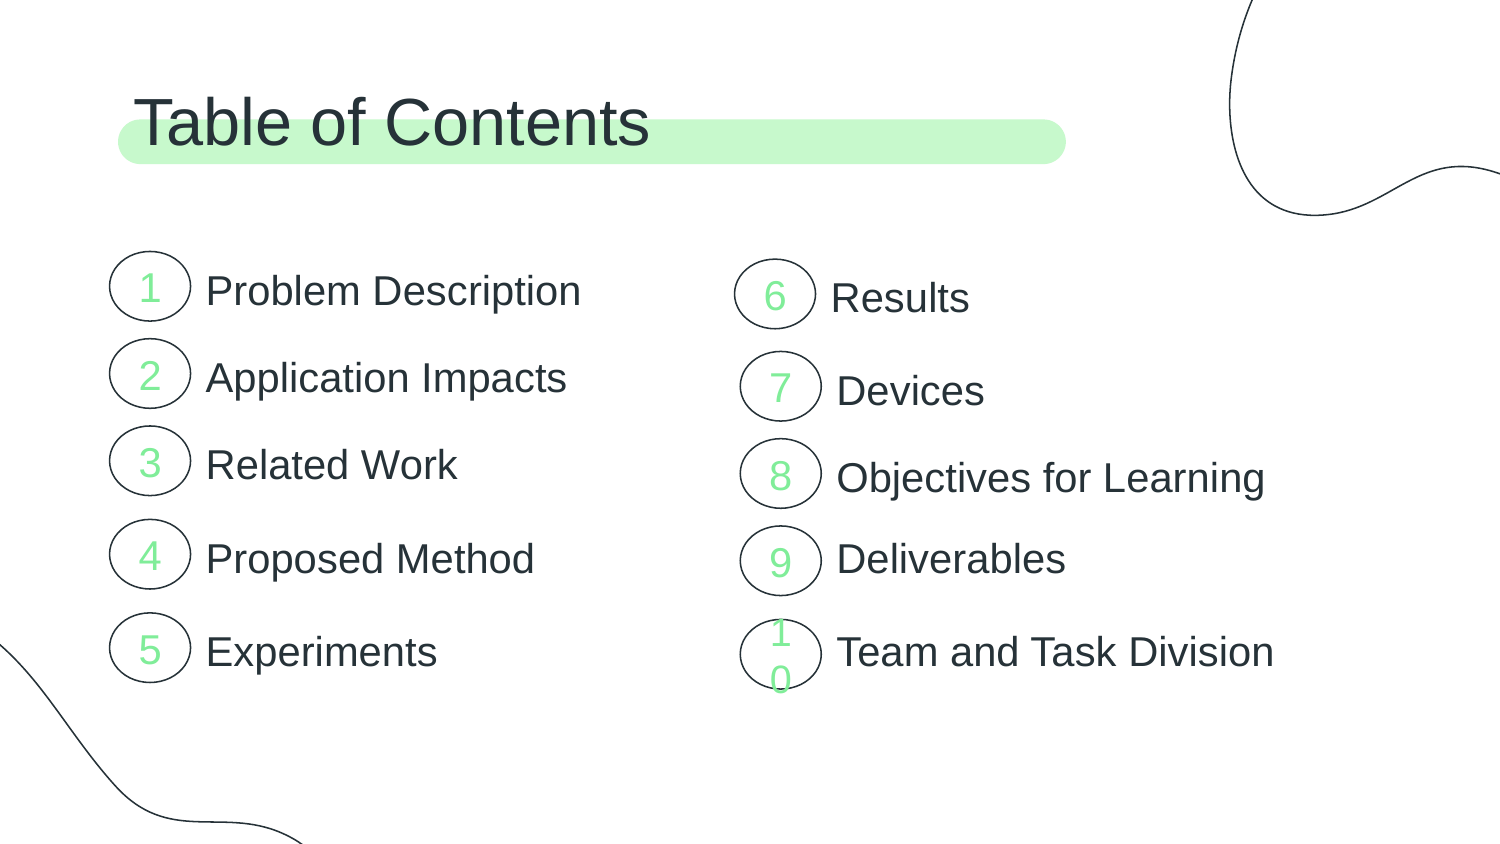

Table of Contents
Problem Description

Results

# 1
6
Application Impacts

2
Devices

7
Related Work

3
Objectives for Learning

8
Proposed Method
Deliverables

4
9
Experiments
Team and Task Division

5
10